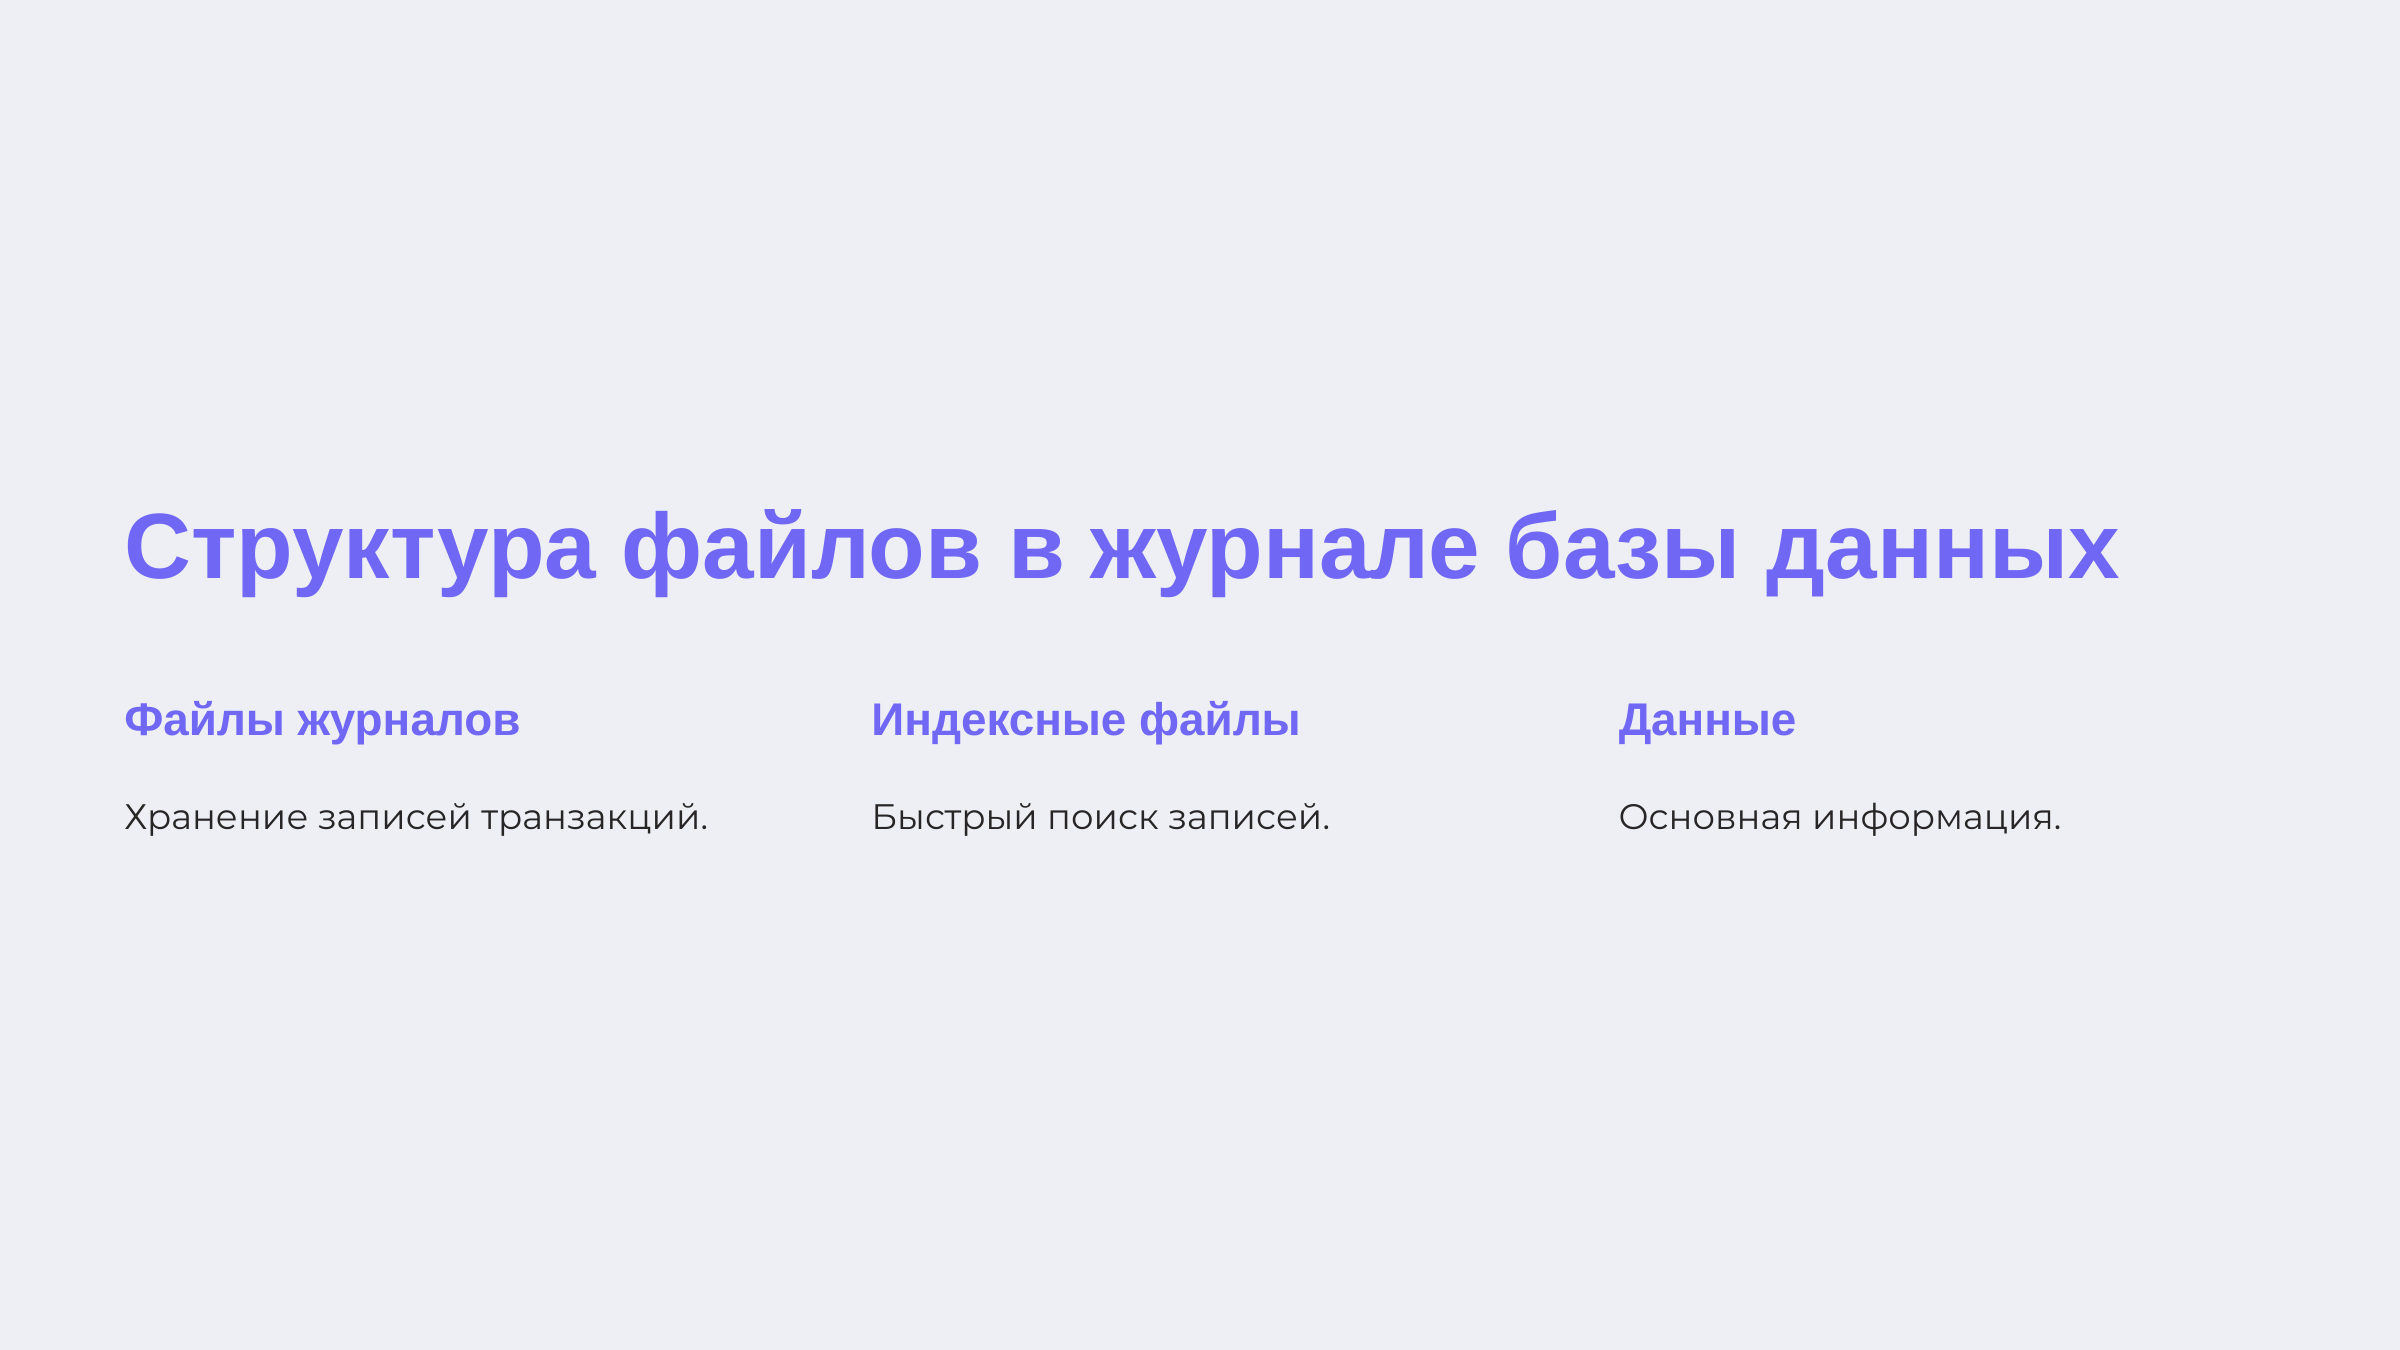

Структура файлов в журнале базы данных
Файлы журналов
Индексные файлы
Данные
Хранение записей транзакций.
Быстрый поиск записей.
Основная информация.